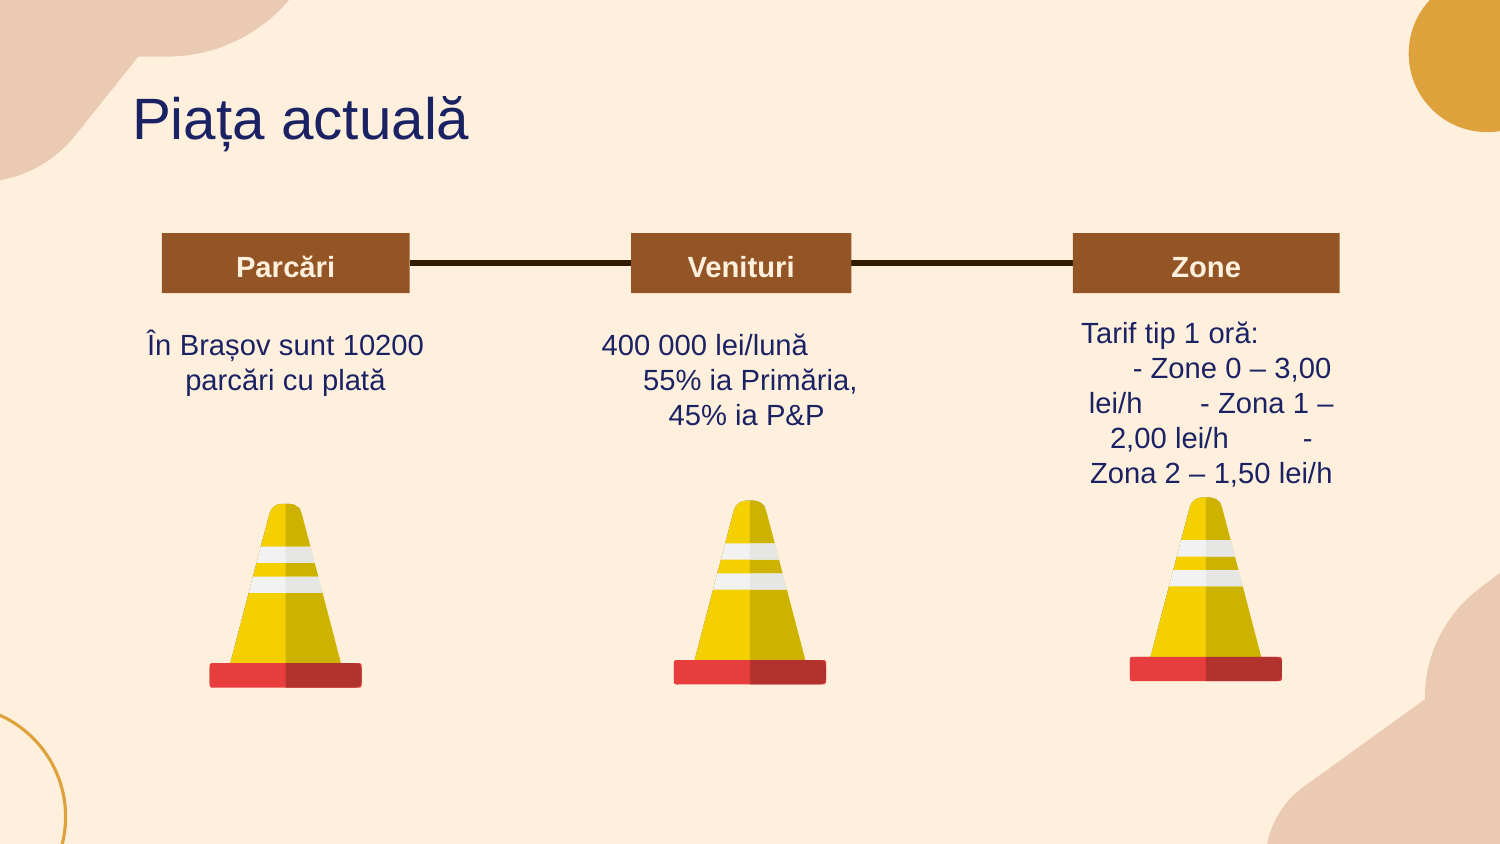

# Piața actuală

Parcări
Venituri
Zone
Tarif tip 1 oră:                - Zone 0 – 3,00 lei/h       - Zona 1 – 2,00 lei/h         - Zona 2 – 1,50 lei/h
400 000 lei/lună            55% ia Primăria,
45% ia P&P

În Brașov sunt 10200 parcări cu plată